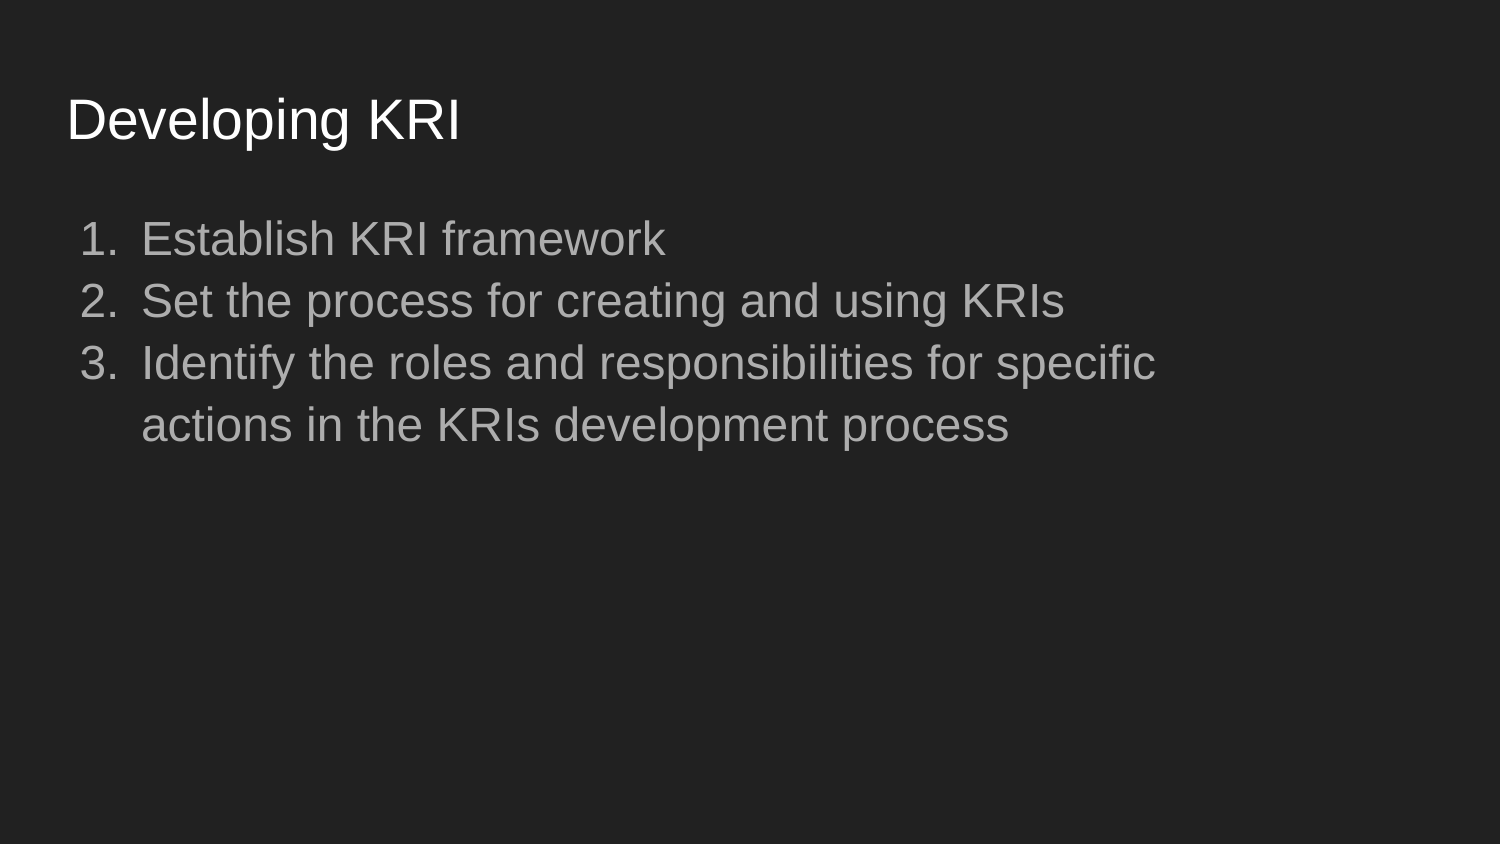

# Developing KRI
Establish KRI framework
Set the process for creating and using KRIs
Identify the roles and responsibilities for specific actions in the KRIs development process